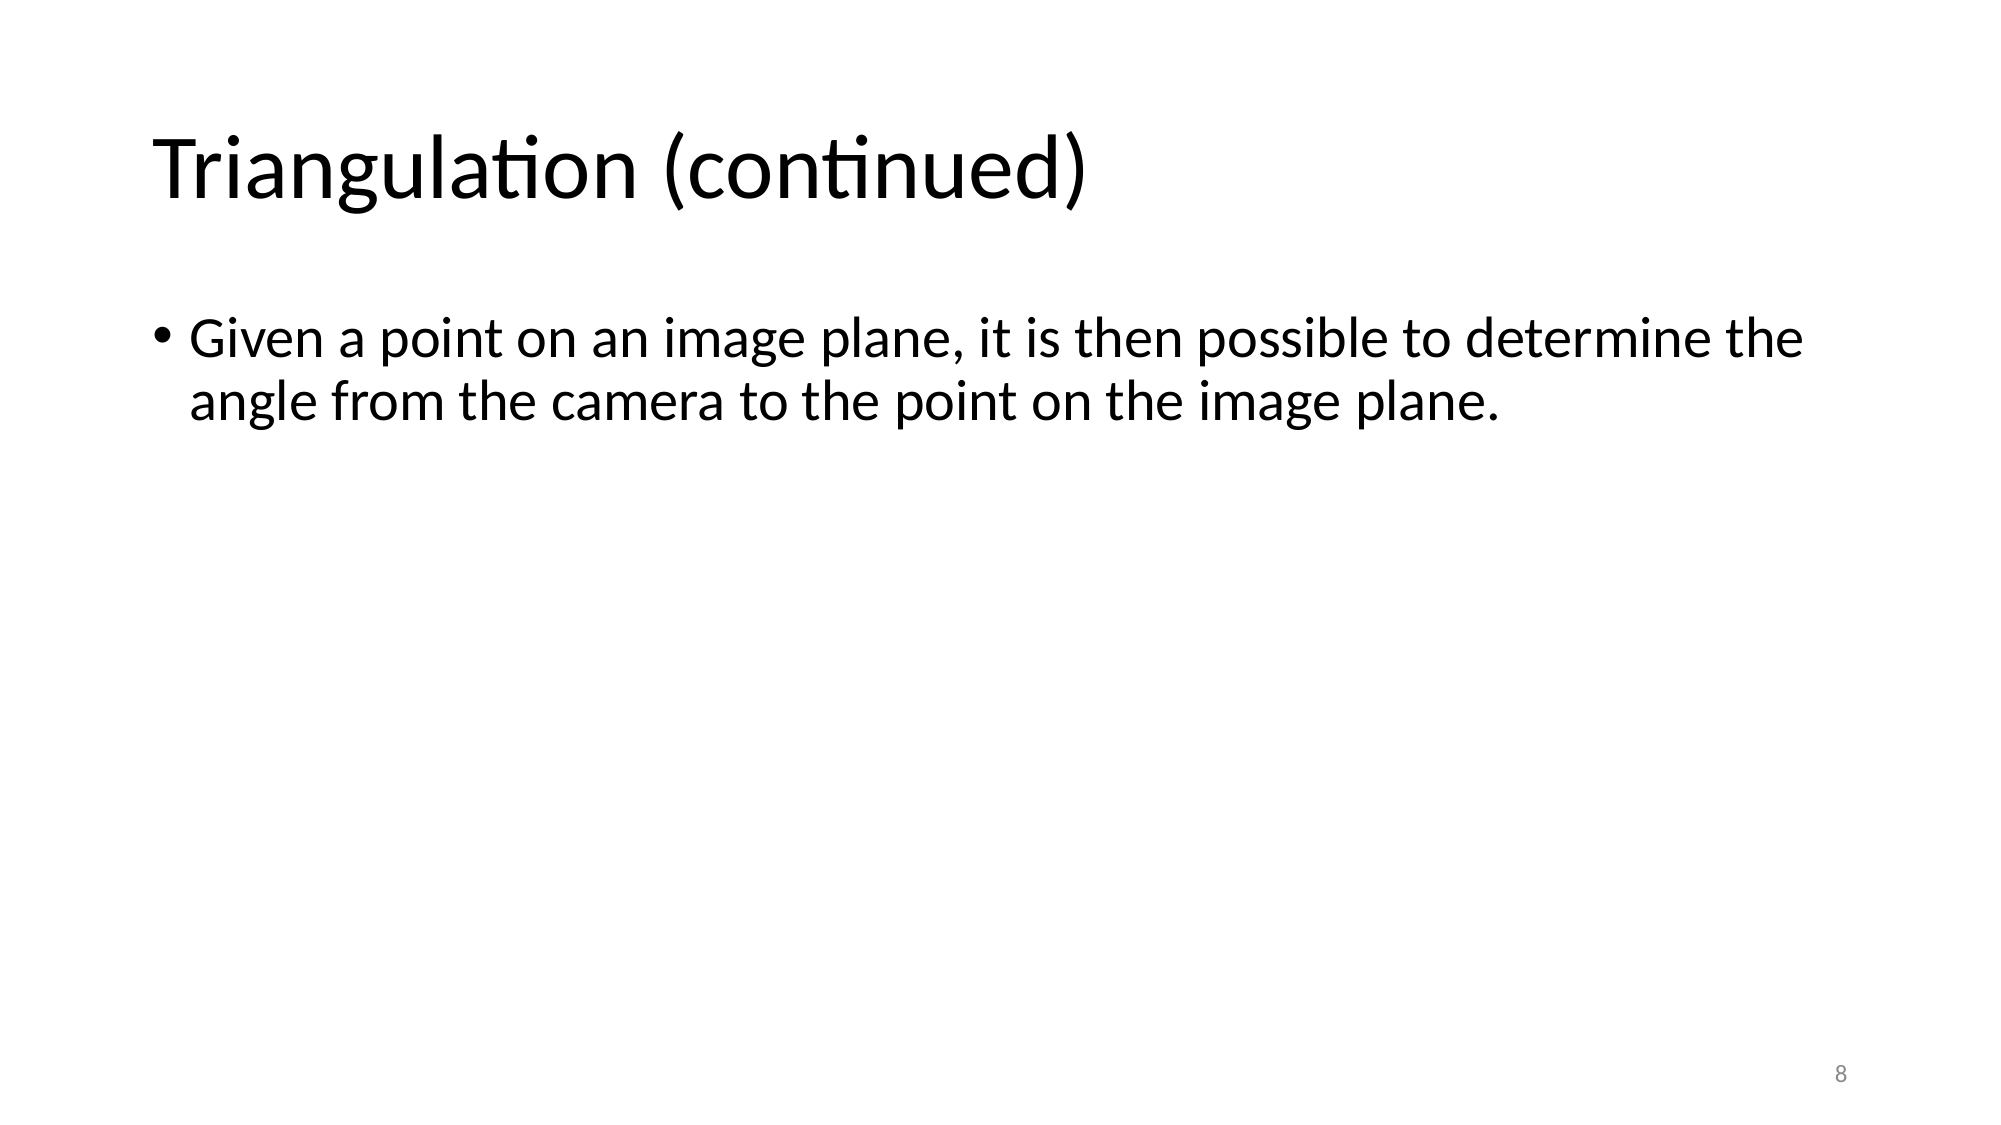

# Triangulation (continued)
Given a point on an image plane, it is then possible to determine the angle from the camera to the point on the image plane.
8